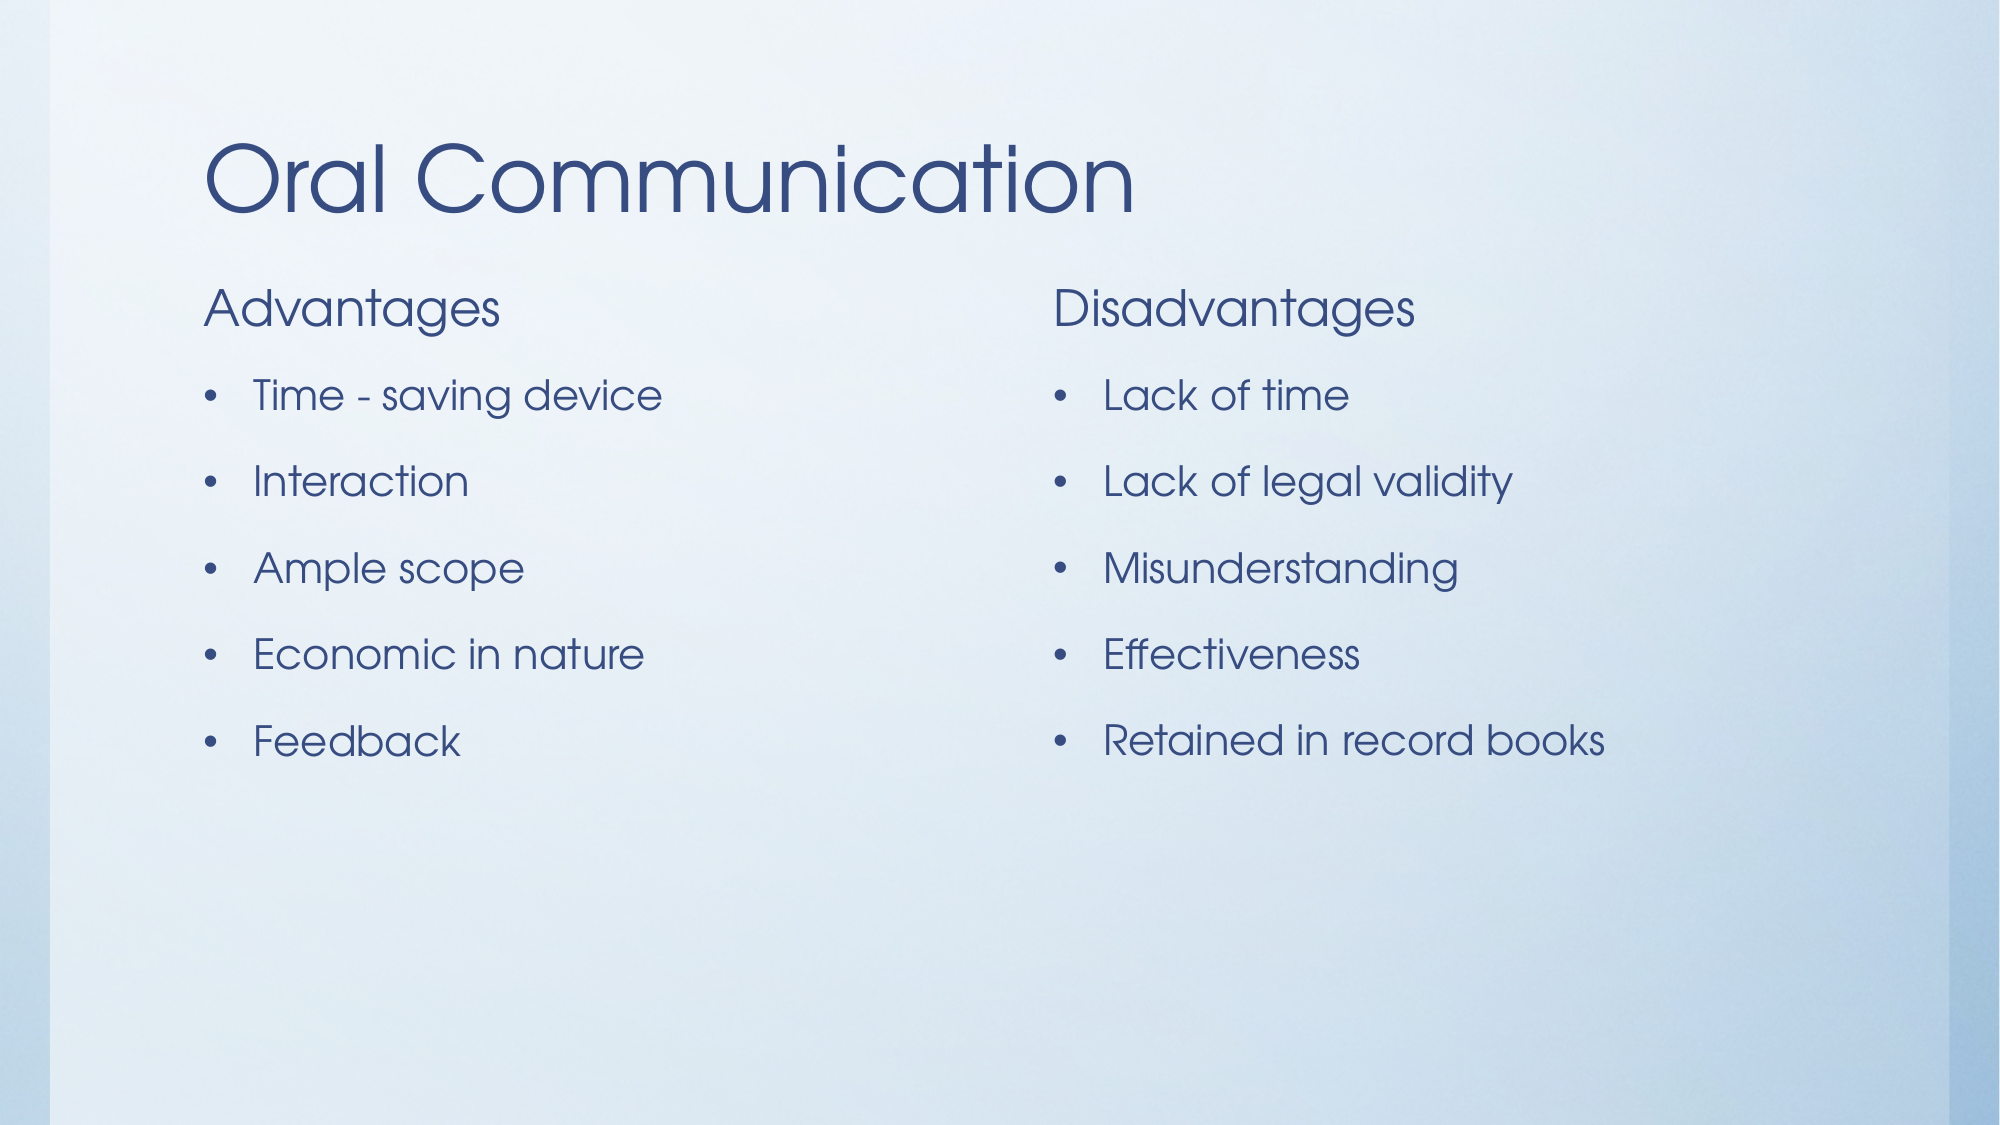

# Oral Communication
Advantages
Disadvantages
Time - saving device
Interaction
Ample scope
Economic in nature
Feedback
Lack of time
Lack of legal validity
Misunderstanding
Effectiveness
Retained in record books